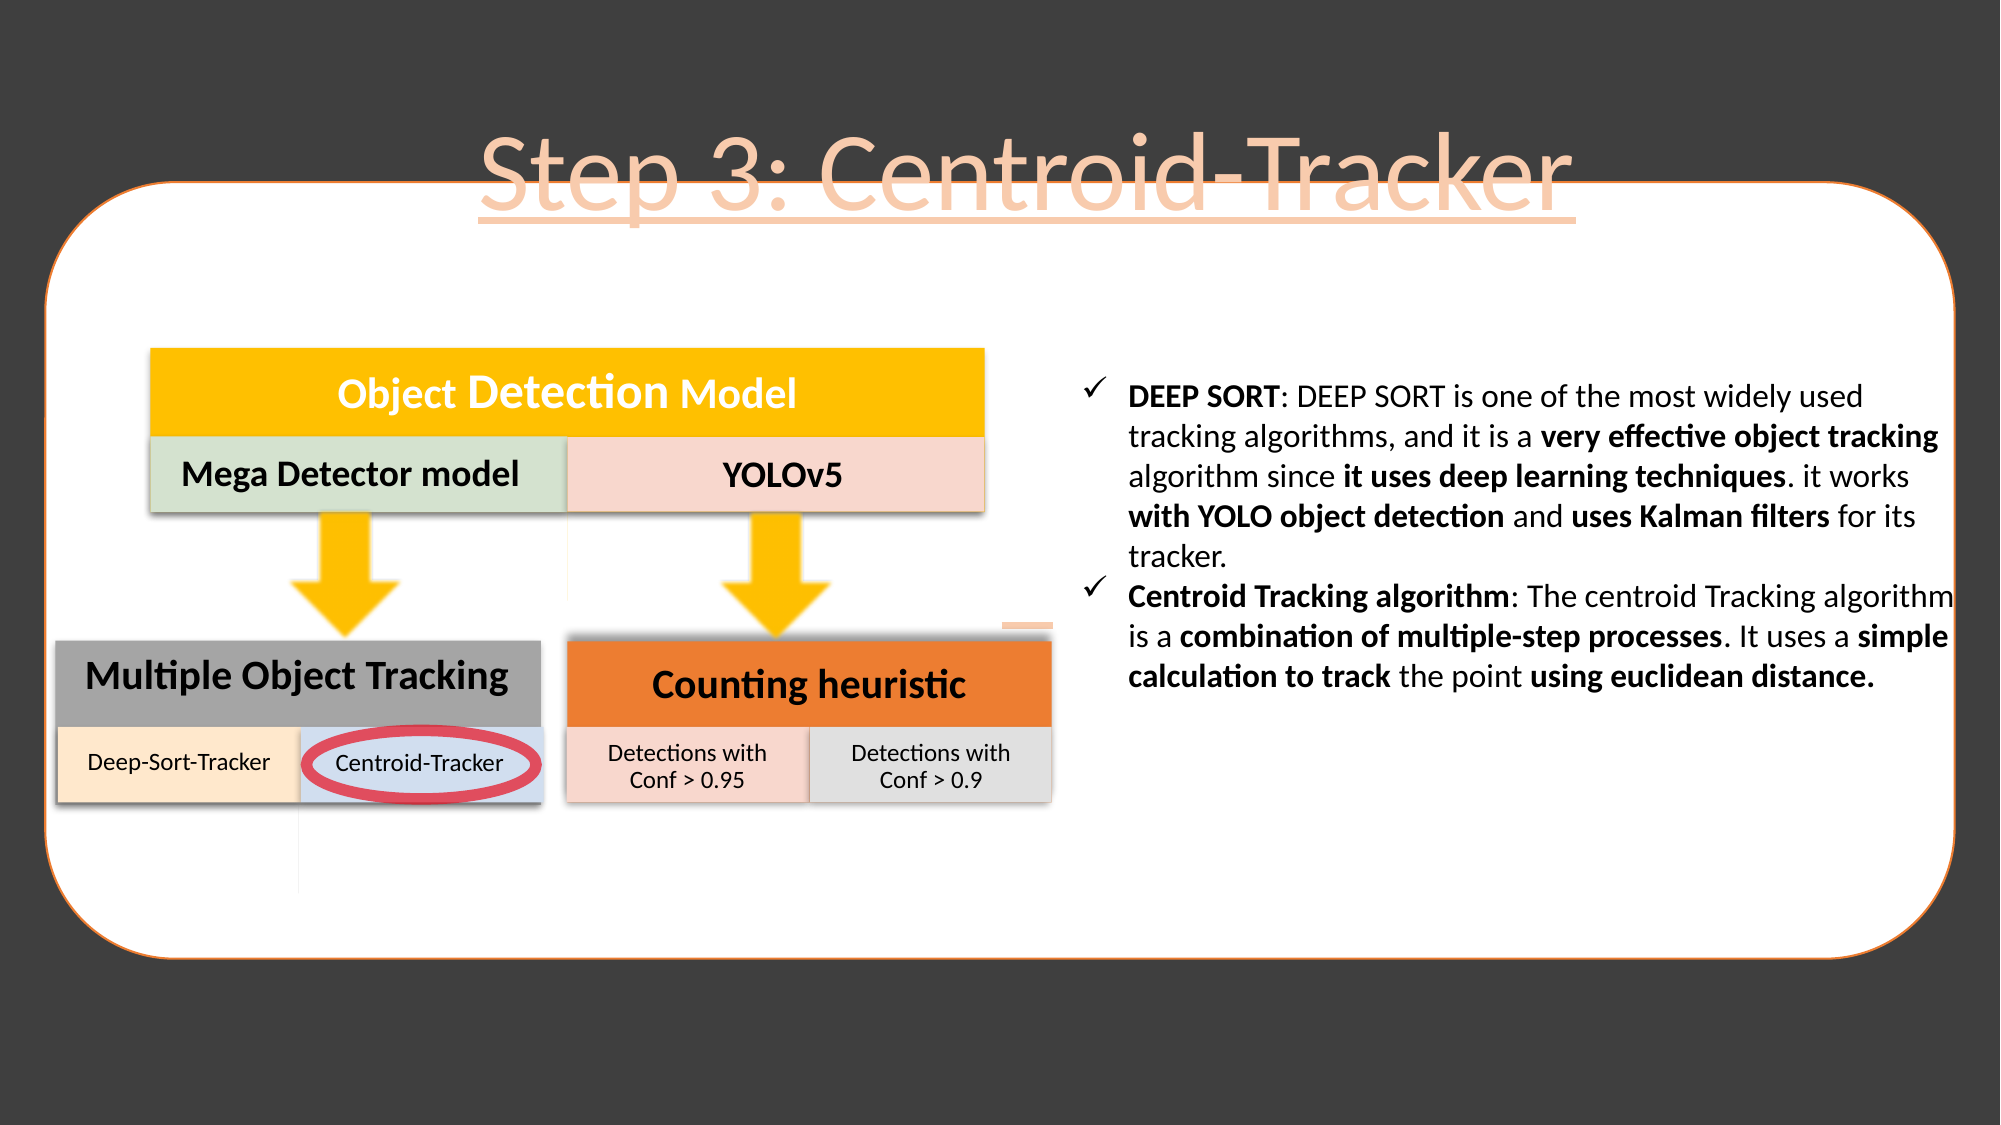

Step 3: Centroid-Tracker

Object Detection Model

Mega Detector model

YOLOv5

Multiple Object Tracking
Centroid-Tracker
Deep-Sort-Tracker

Detections with Conf > 0.9

Detections with Conf > 0.95
Counting heuristic
DEEP SORT: DEEP SORT is one of the most widely used tracking algorithms, and it is a very effective object tracking algorithm since it uses deep learning techniques. it works with YOLO object detection and uses Kalman filters for its tracker.
Centroid Tracking algorithm: The centroid Tracking algorithm is a combination of multiple-step processes. It uses a simple calculation to track the point using euclidean distance.